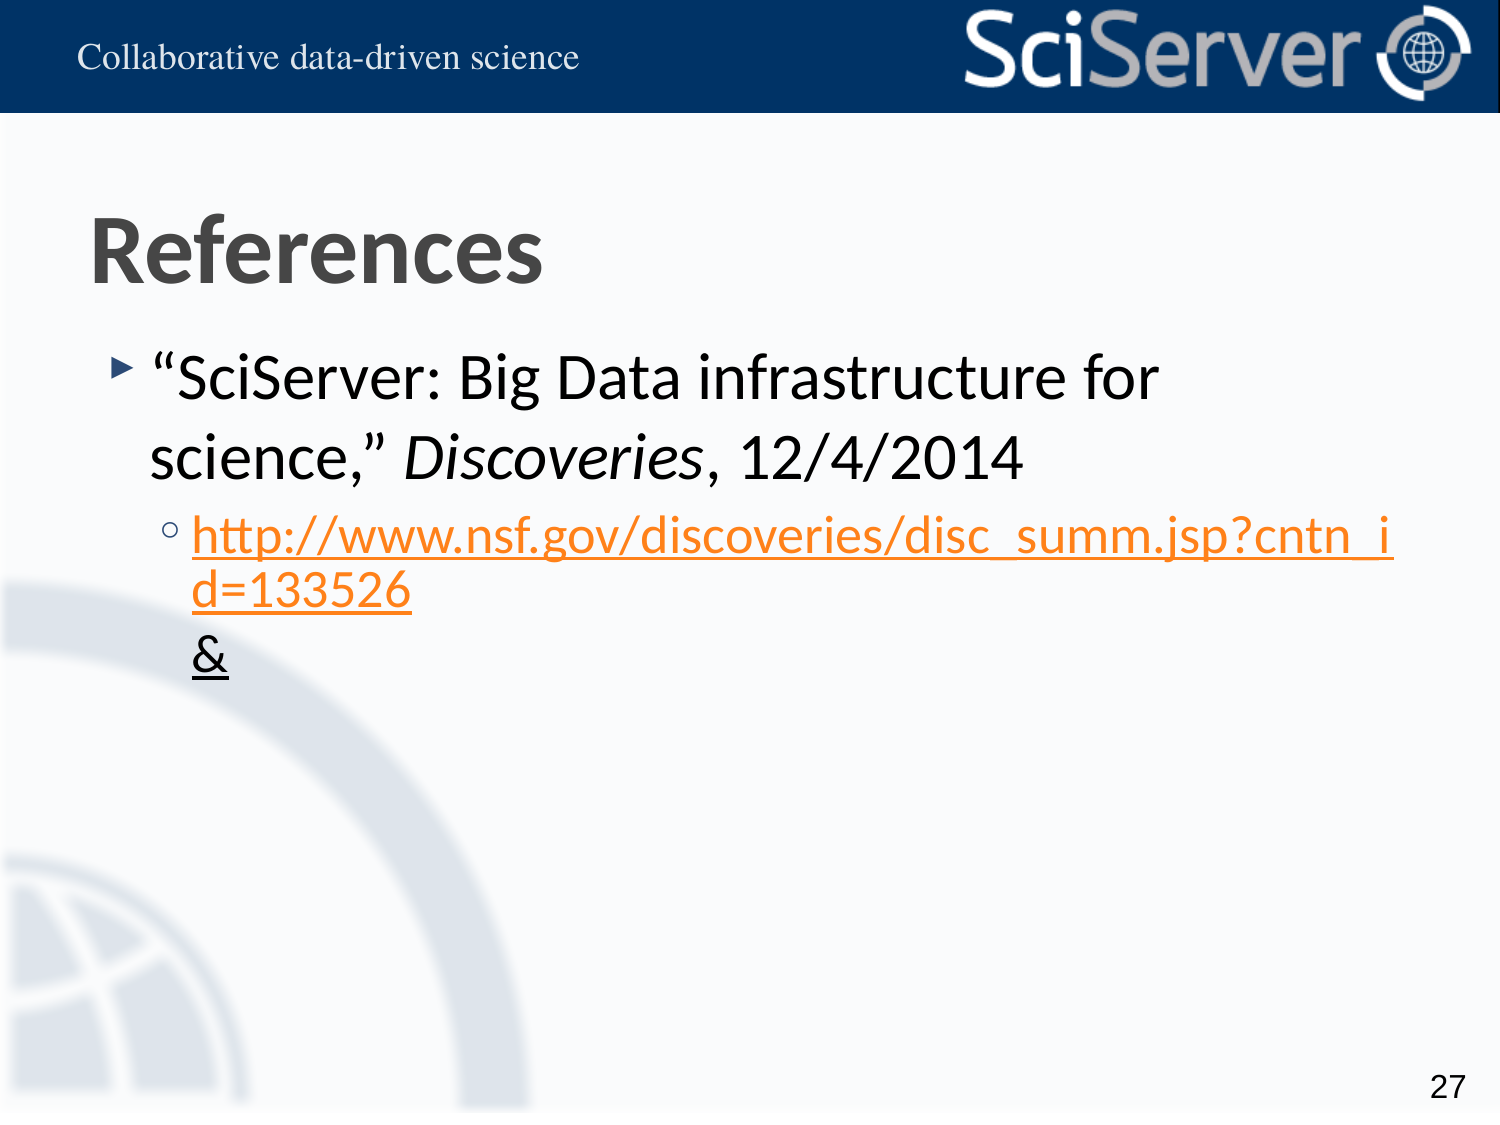

# References
“SciServer: Big Data infrastructure for science,” Discoveries, 12/4/2014
http://www.nsf.gov/discoveries/disc_summ.jsp?cntn_id=133526&
27